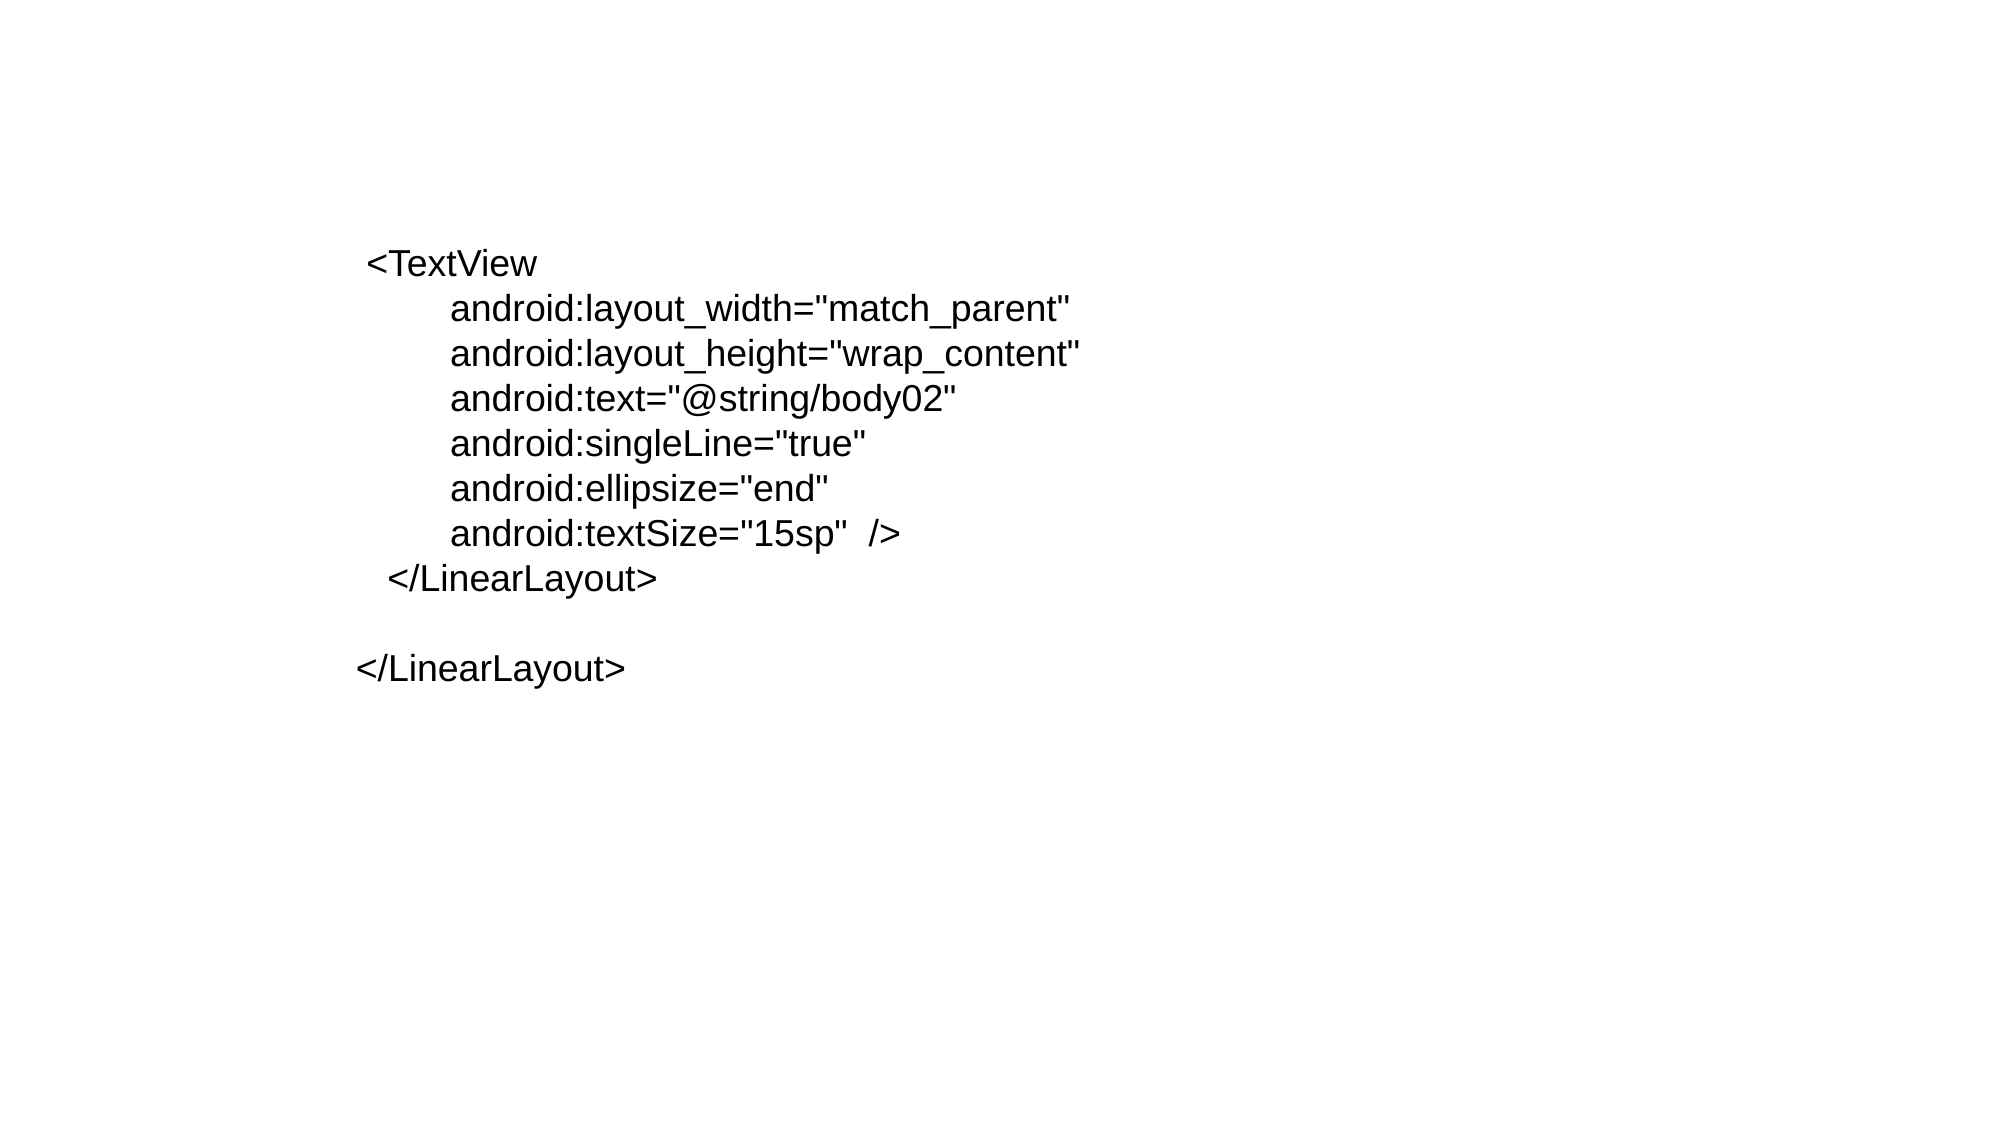

<TextView
         android:layout_width="match_parent"
         android:layout_height="wrap_content"
         android:text="@string/body02"
         android:singleLine="true"
         android:ellipsize="end"
         android:textSize="15sp"  />
   </LinearLayout>

</LinearLayout>